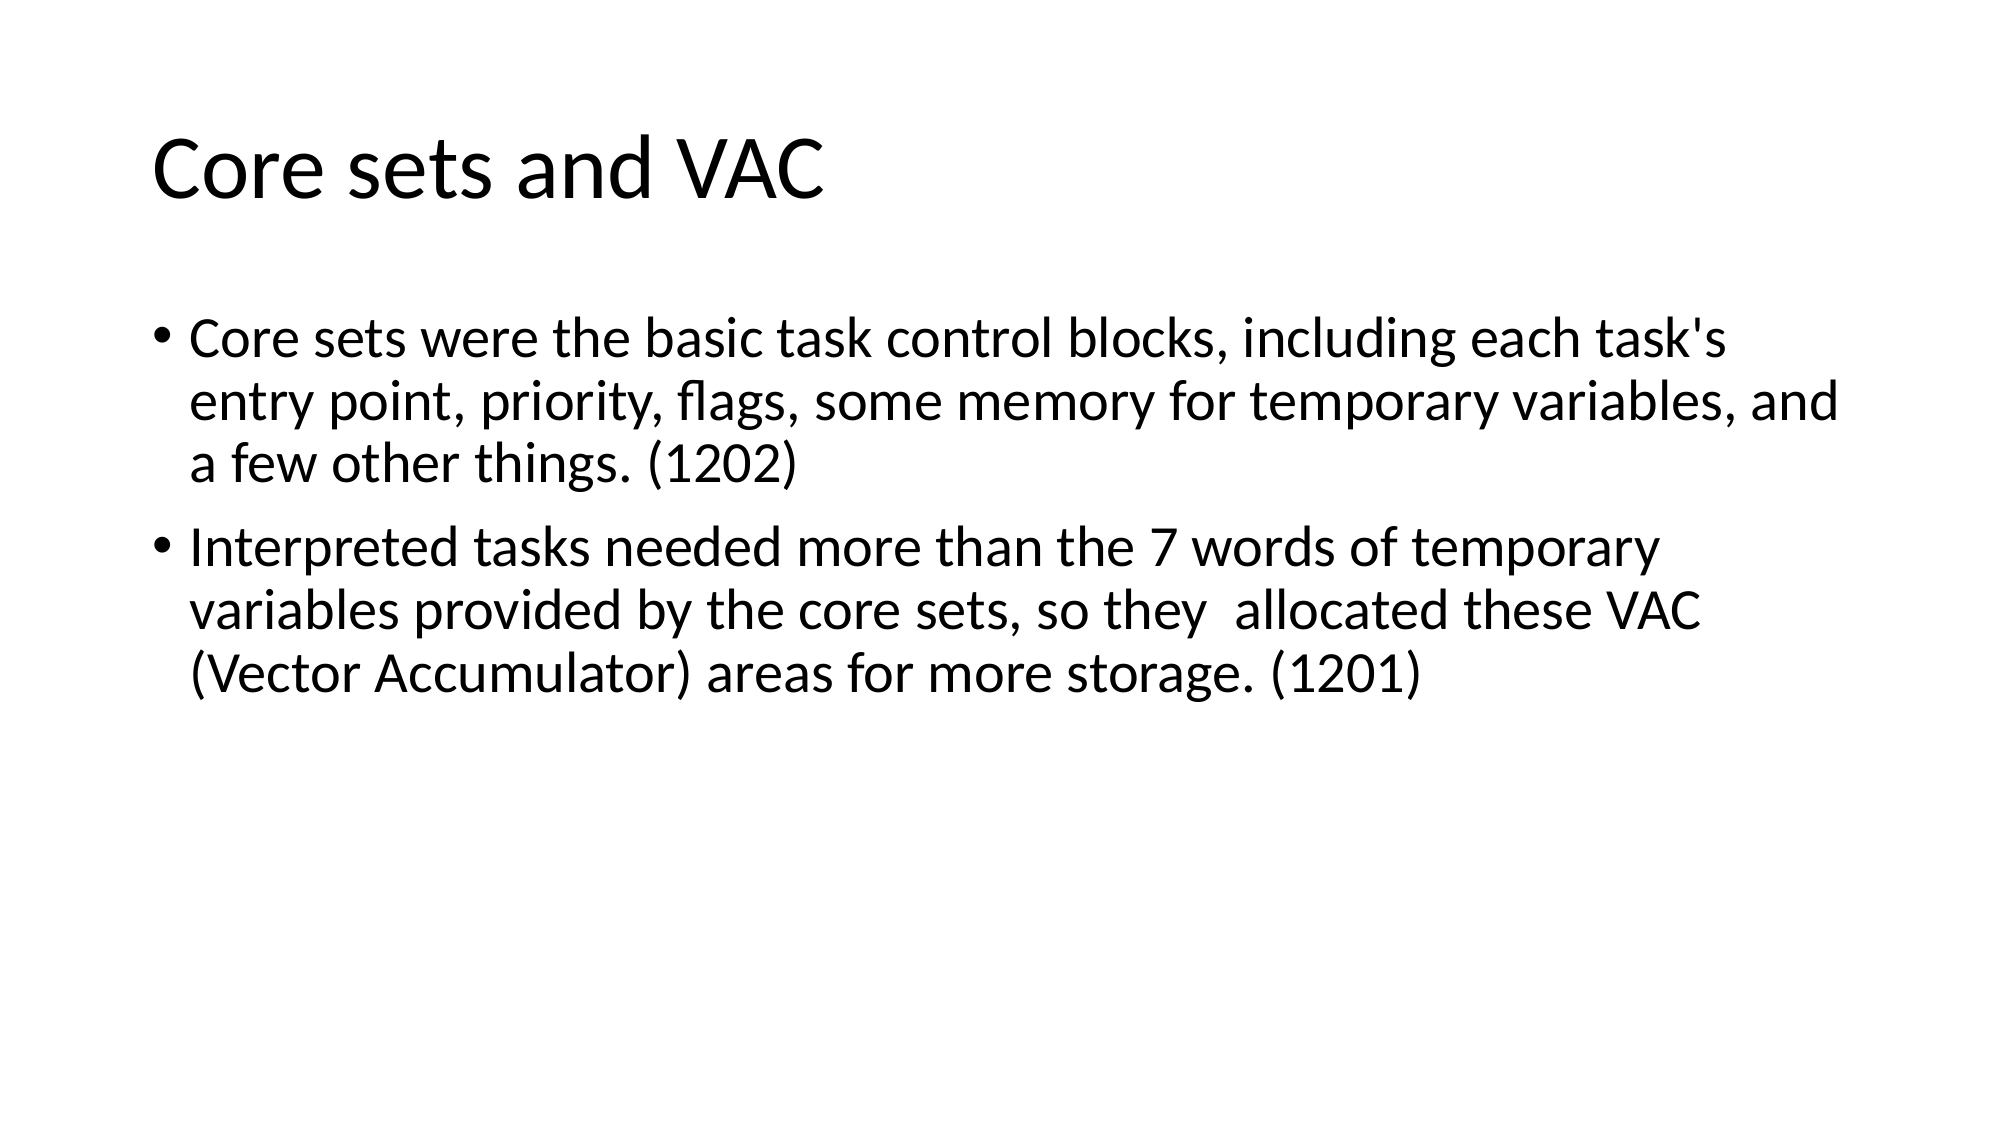

# Core sets and VAC
Core sets were the basic task control blocks, including each task's entry point, priority, flags, some memory for temporary variables, and a few other things. (1202)
Interpreted tasks needed more than the 7 words of temporary variables provided by the core sets, so they  allocated these VAC (Vector Accumulator) areas for more storage. (1201)